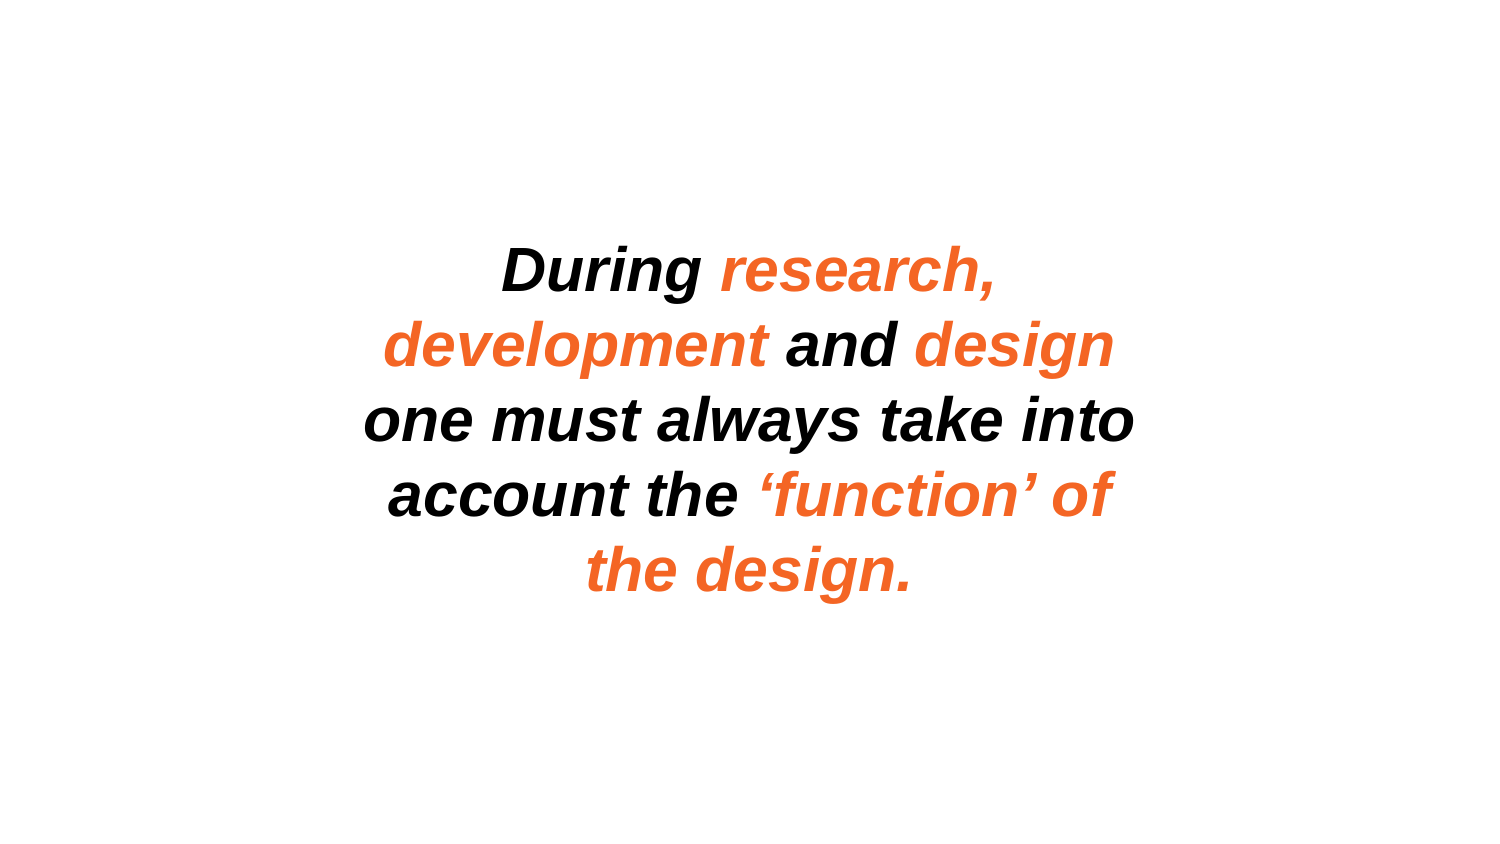

During research, development and design one must always take into account the ‘function’ of the design.